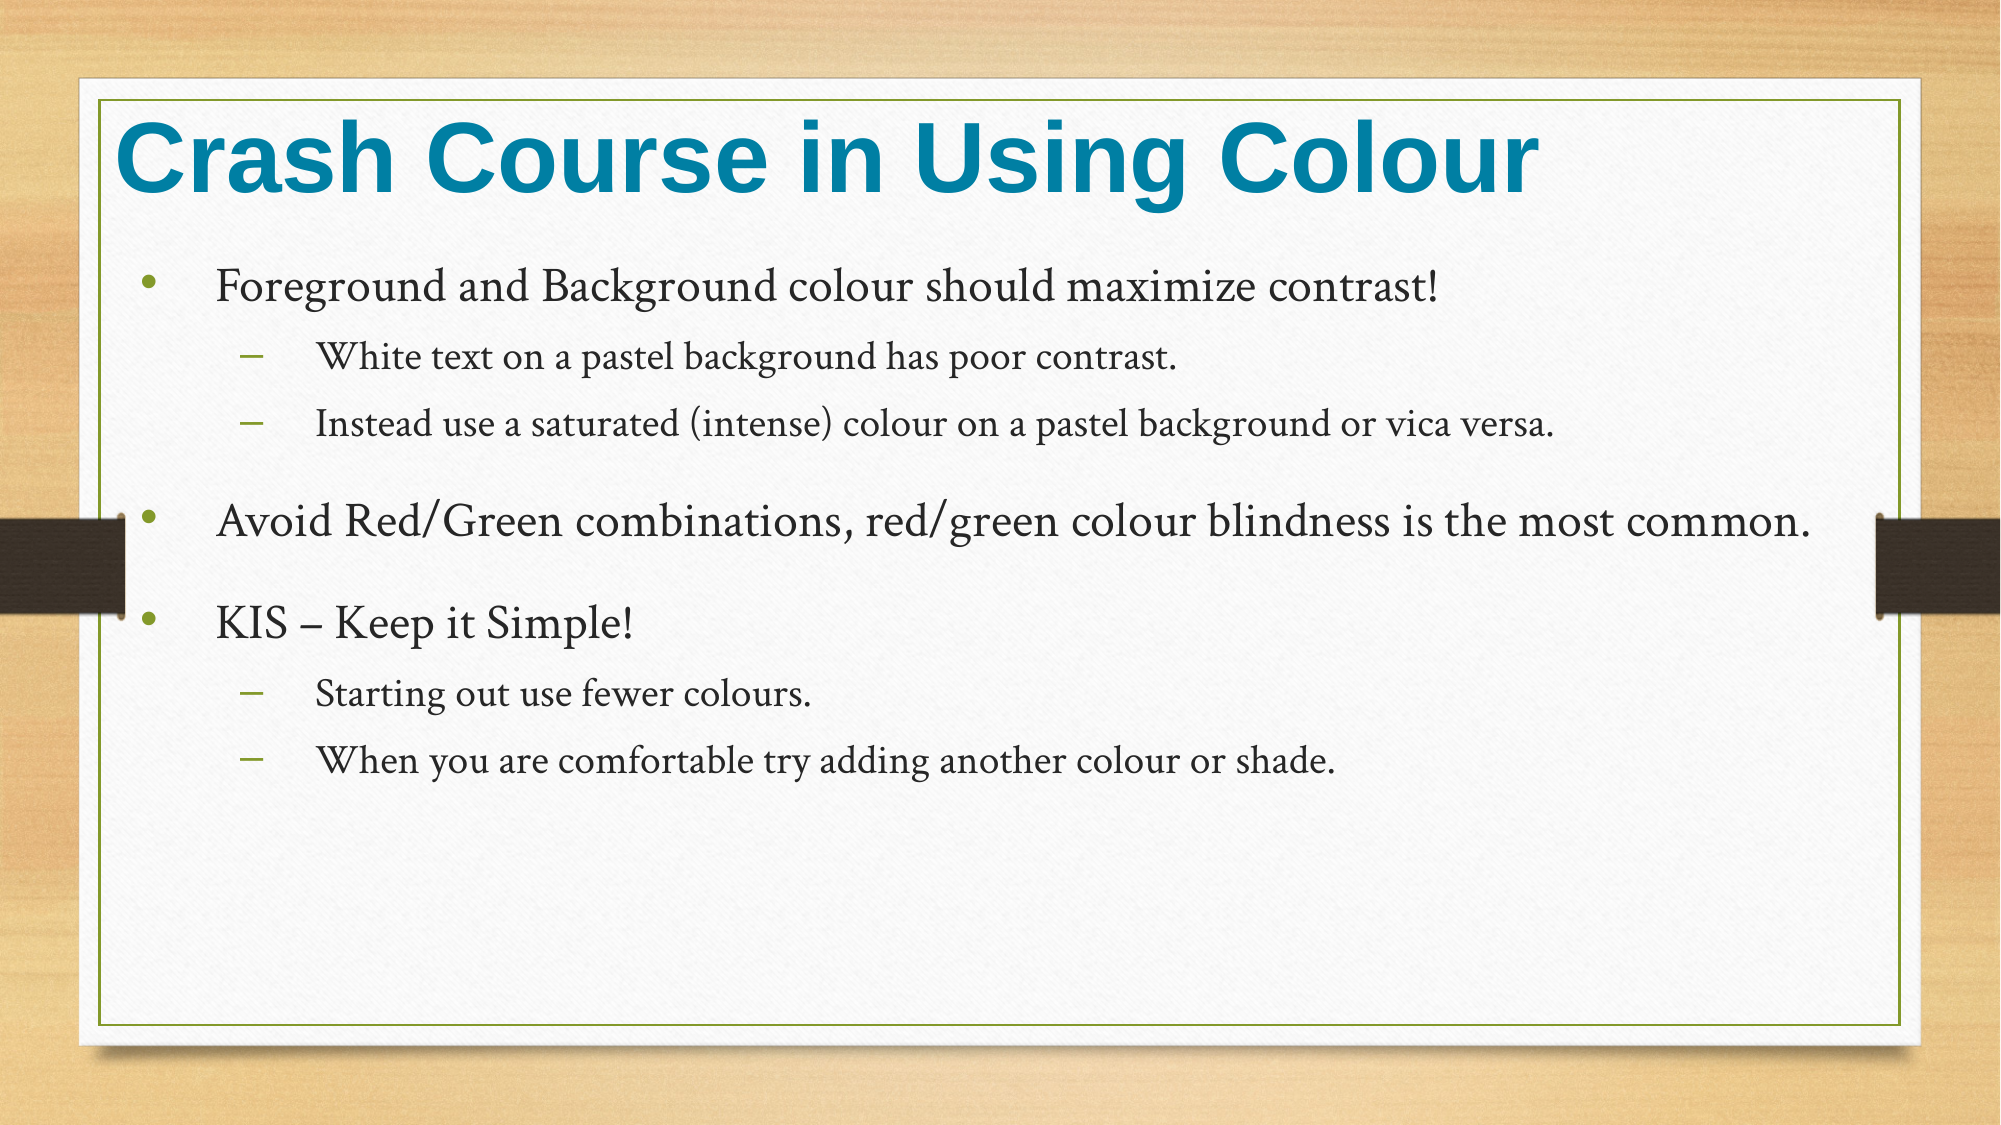

# Crash Course in Using Colour
Foreground and Background colour should maximize contrast!
White text on a pastel background has poor contrast.
Instead use a saturated (intense) colour on a pastel background or vica versa.
Avoid Red/Green combinations, red/green colour blindness is the most common.
KIS – Keep it Simple!
Starting out use fewer colours.
When you are comfortable try adding another colour or shade.